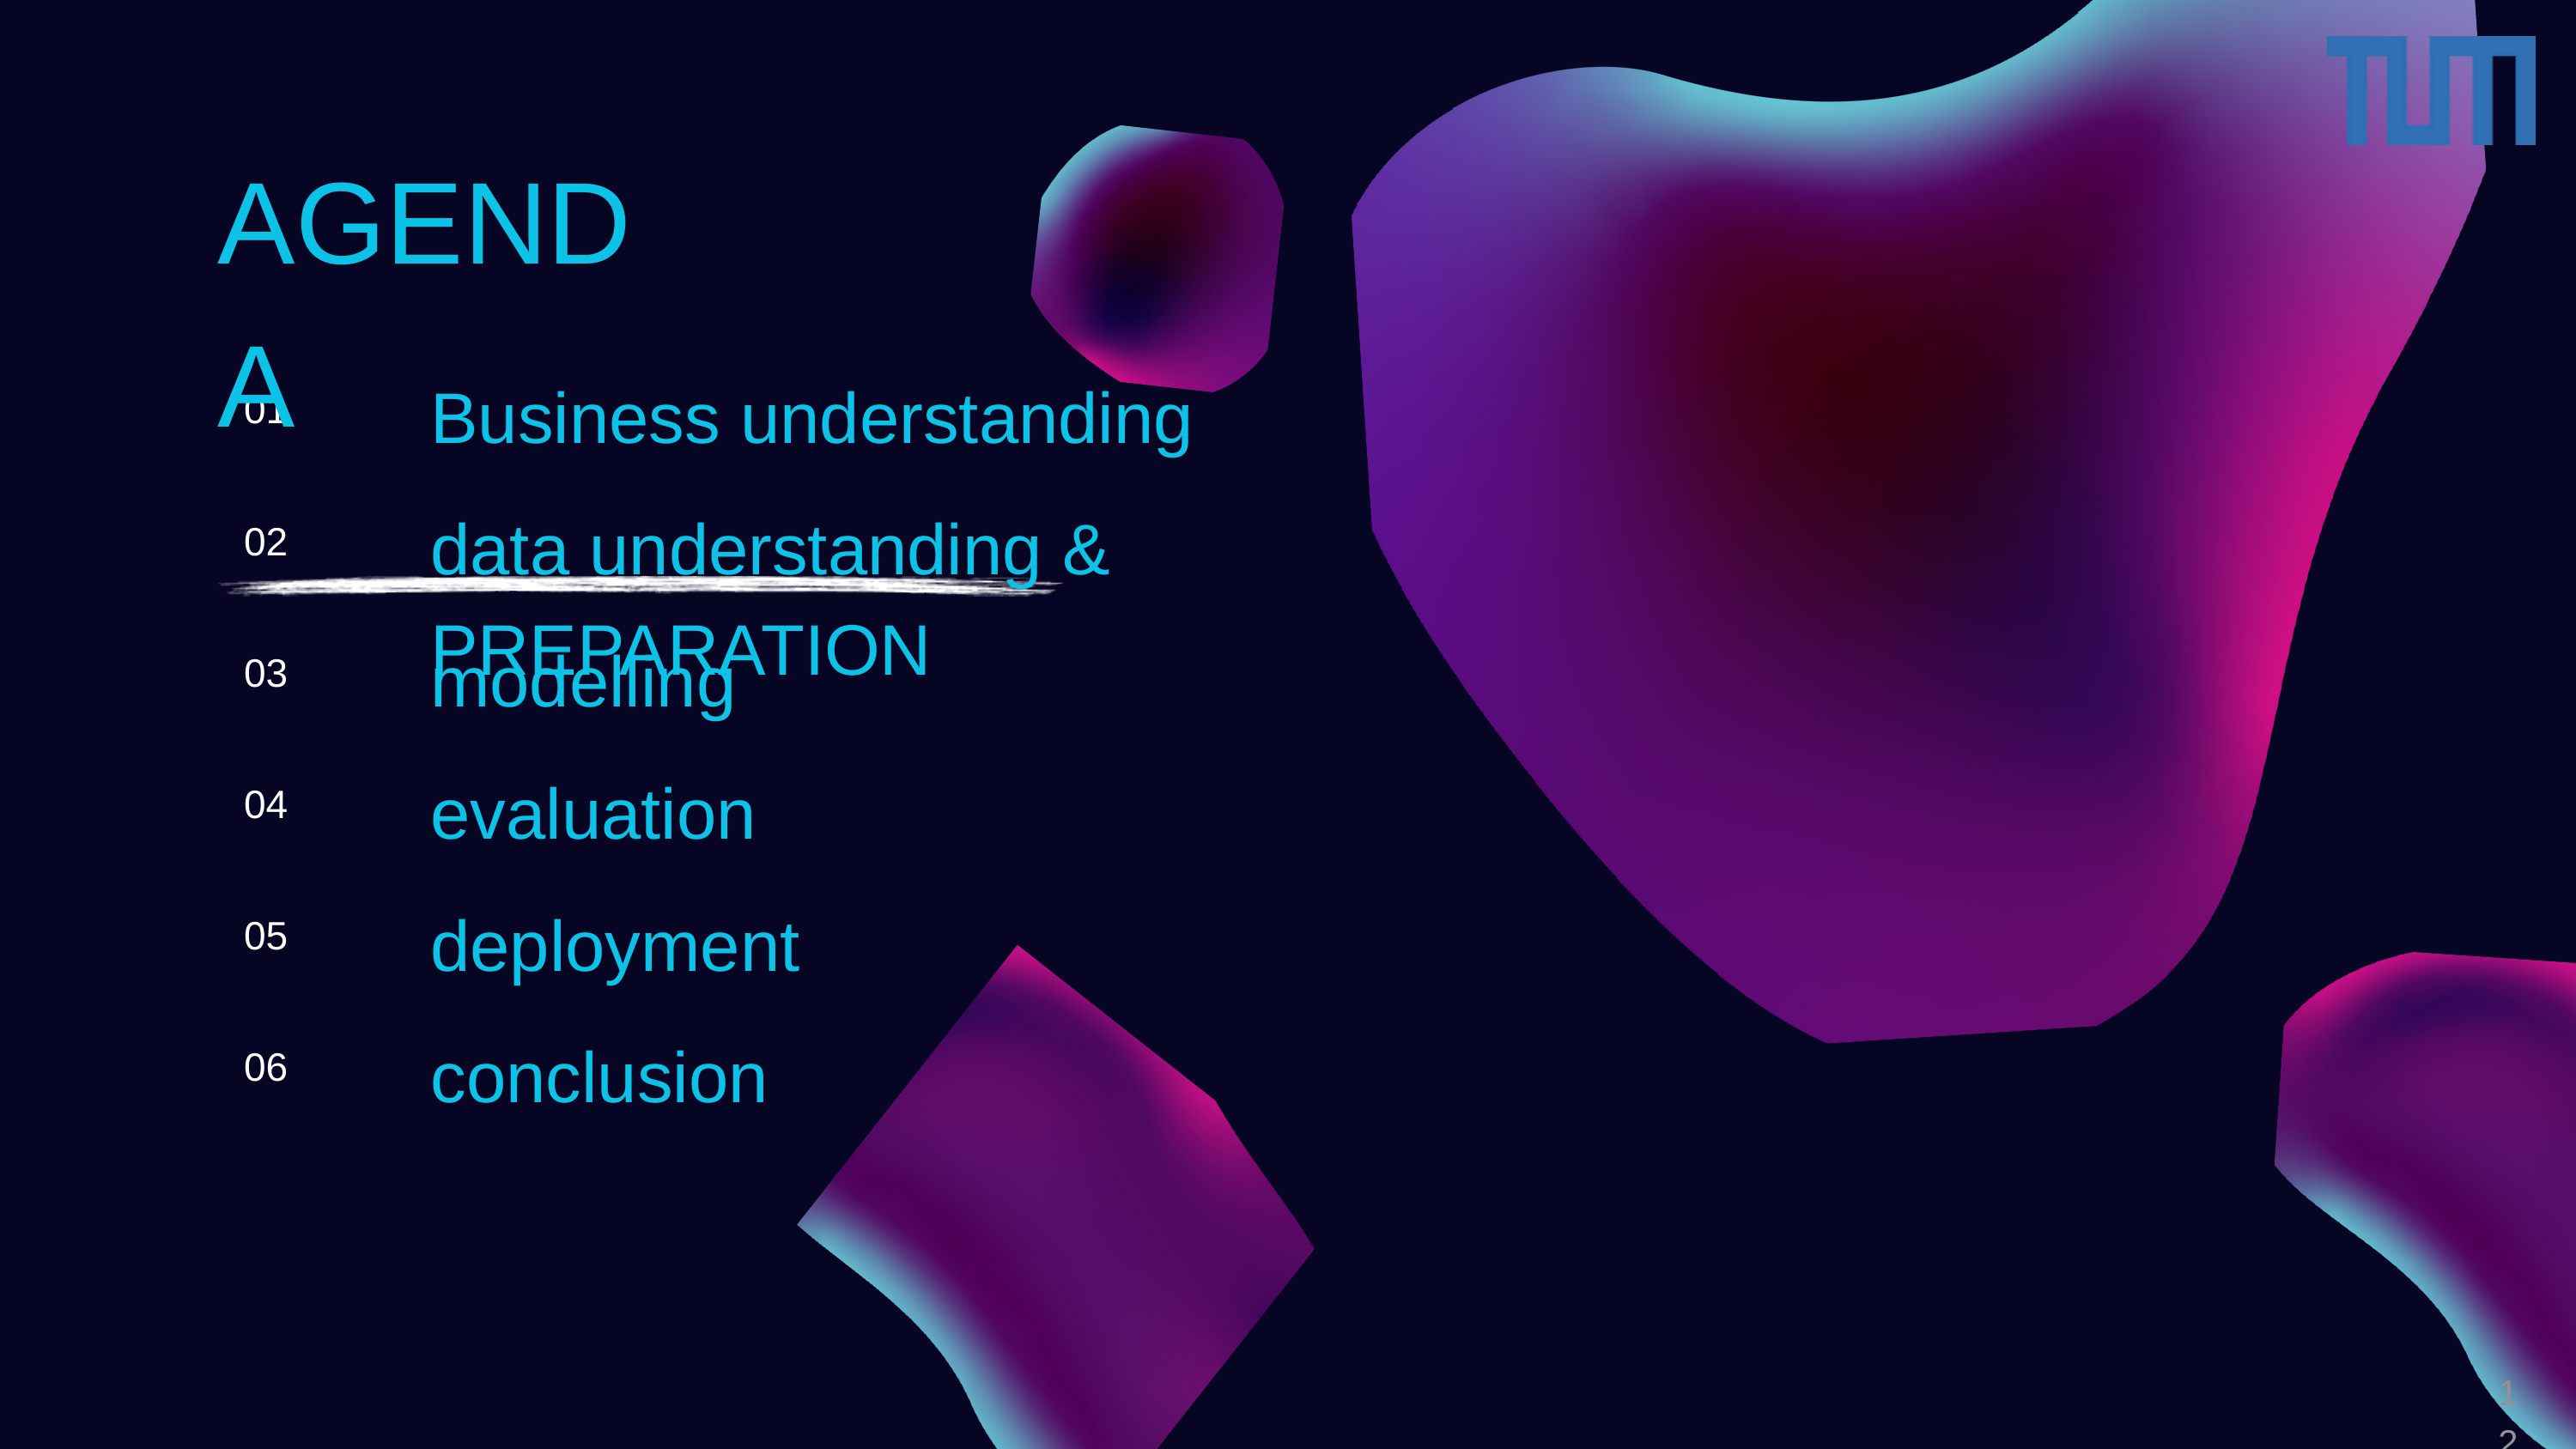

AGENDA

Business understanding
01
data understanding & PREPARATION
02

modelling
03
evaluation
04
deployment
05

conclusion
06

12